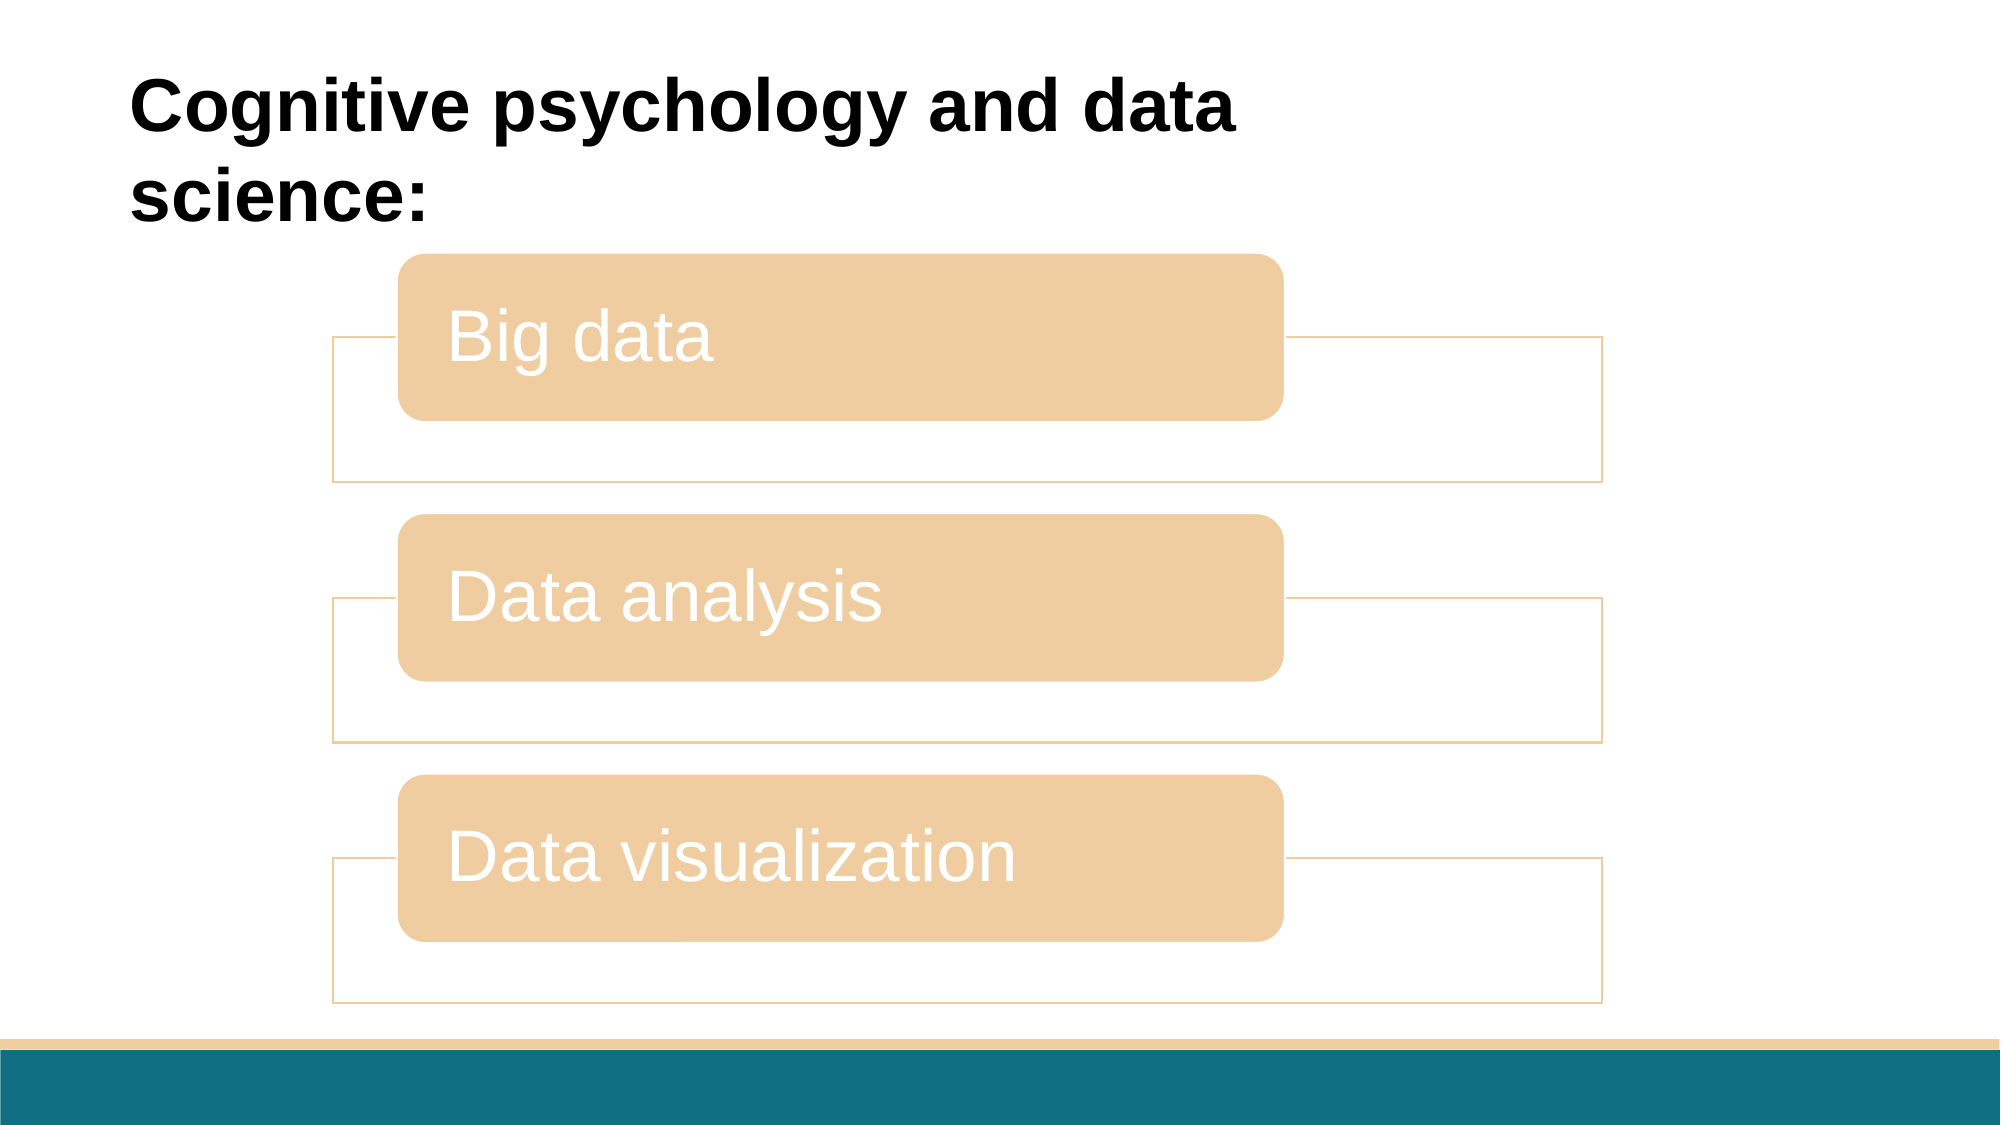

Cognitive psychology and data science:
Big data
Data analysis
Data visualization